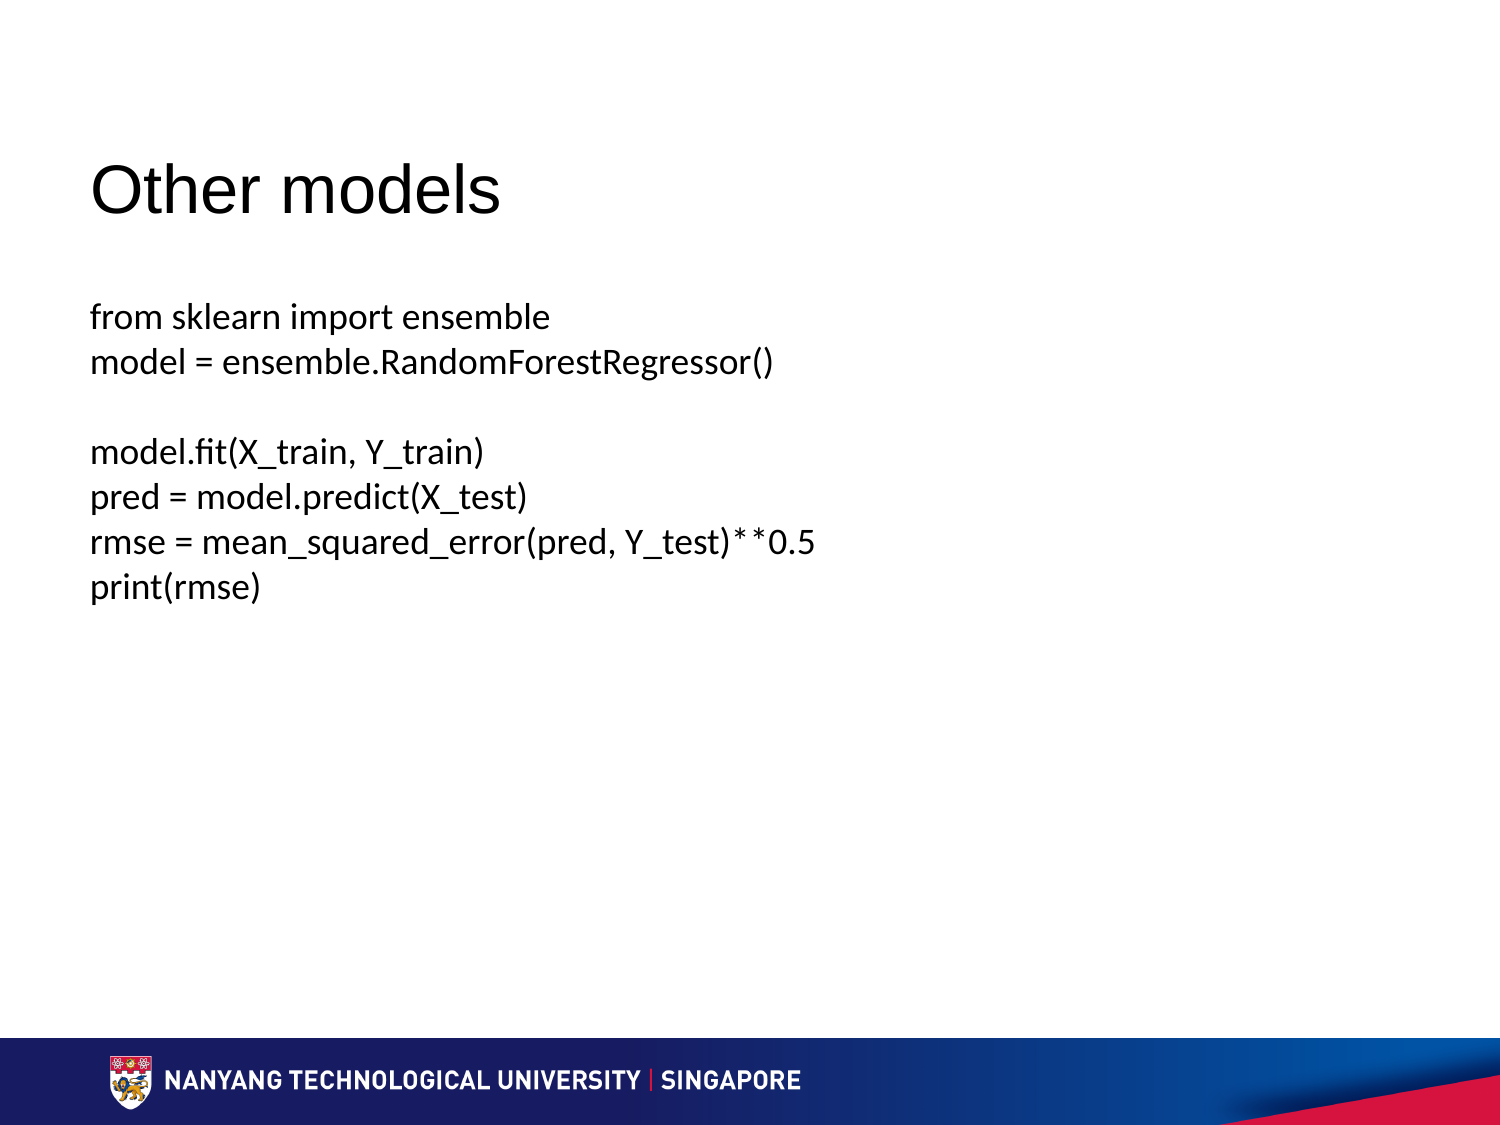

# Other models
from sklearn import ensemble
model = ensemble.RandomForestRegressor()

model.fit(X_train, Y_train)
pred = model.predict(X_test)
rmse = mean_squared_error(pred, Y_test)**0.5
print(rmse)